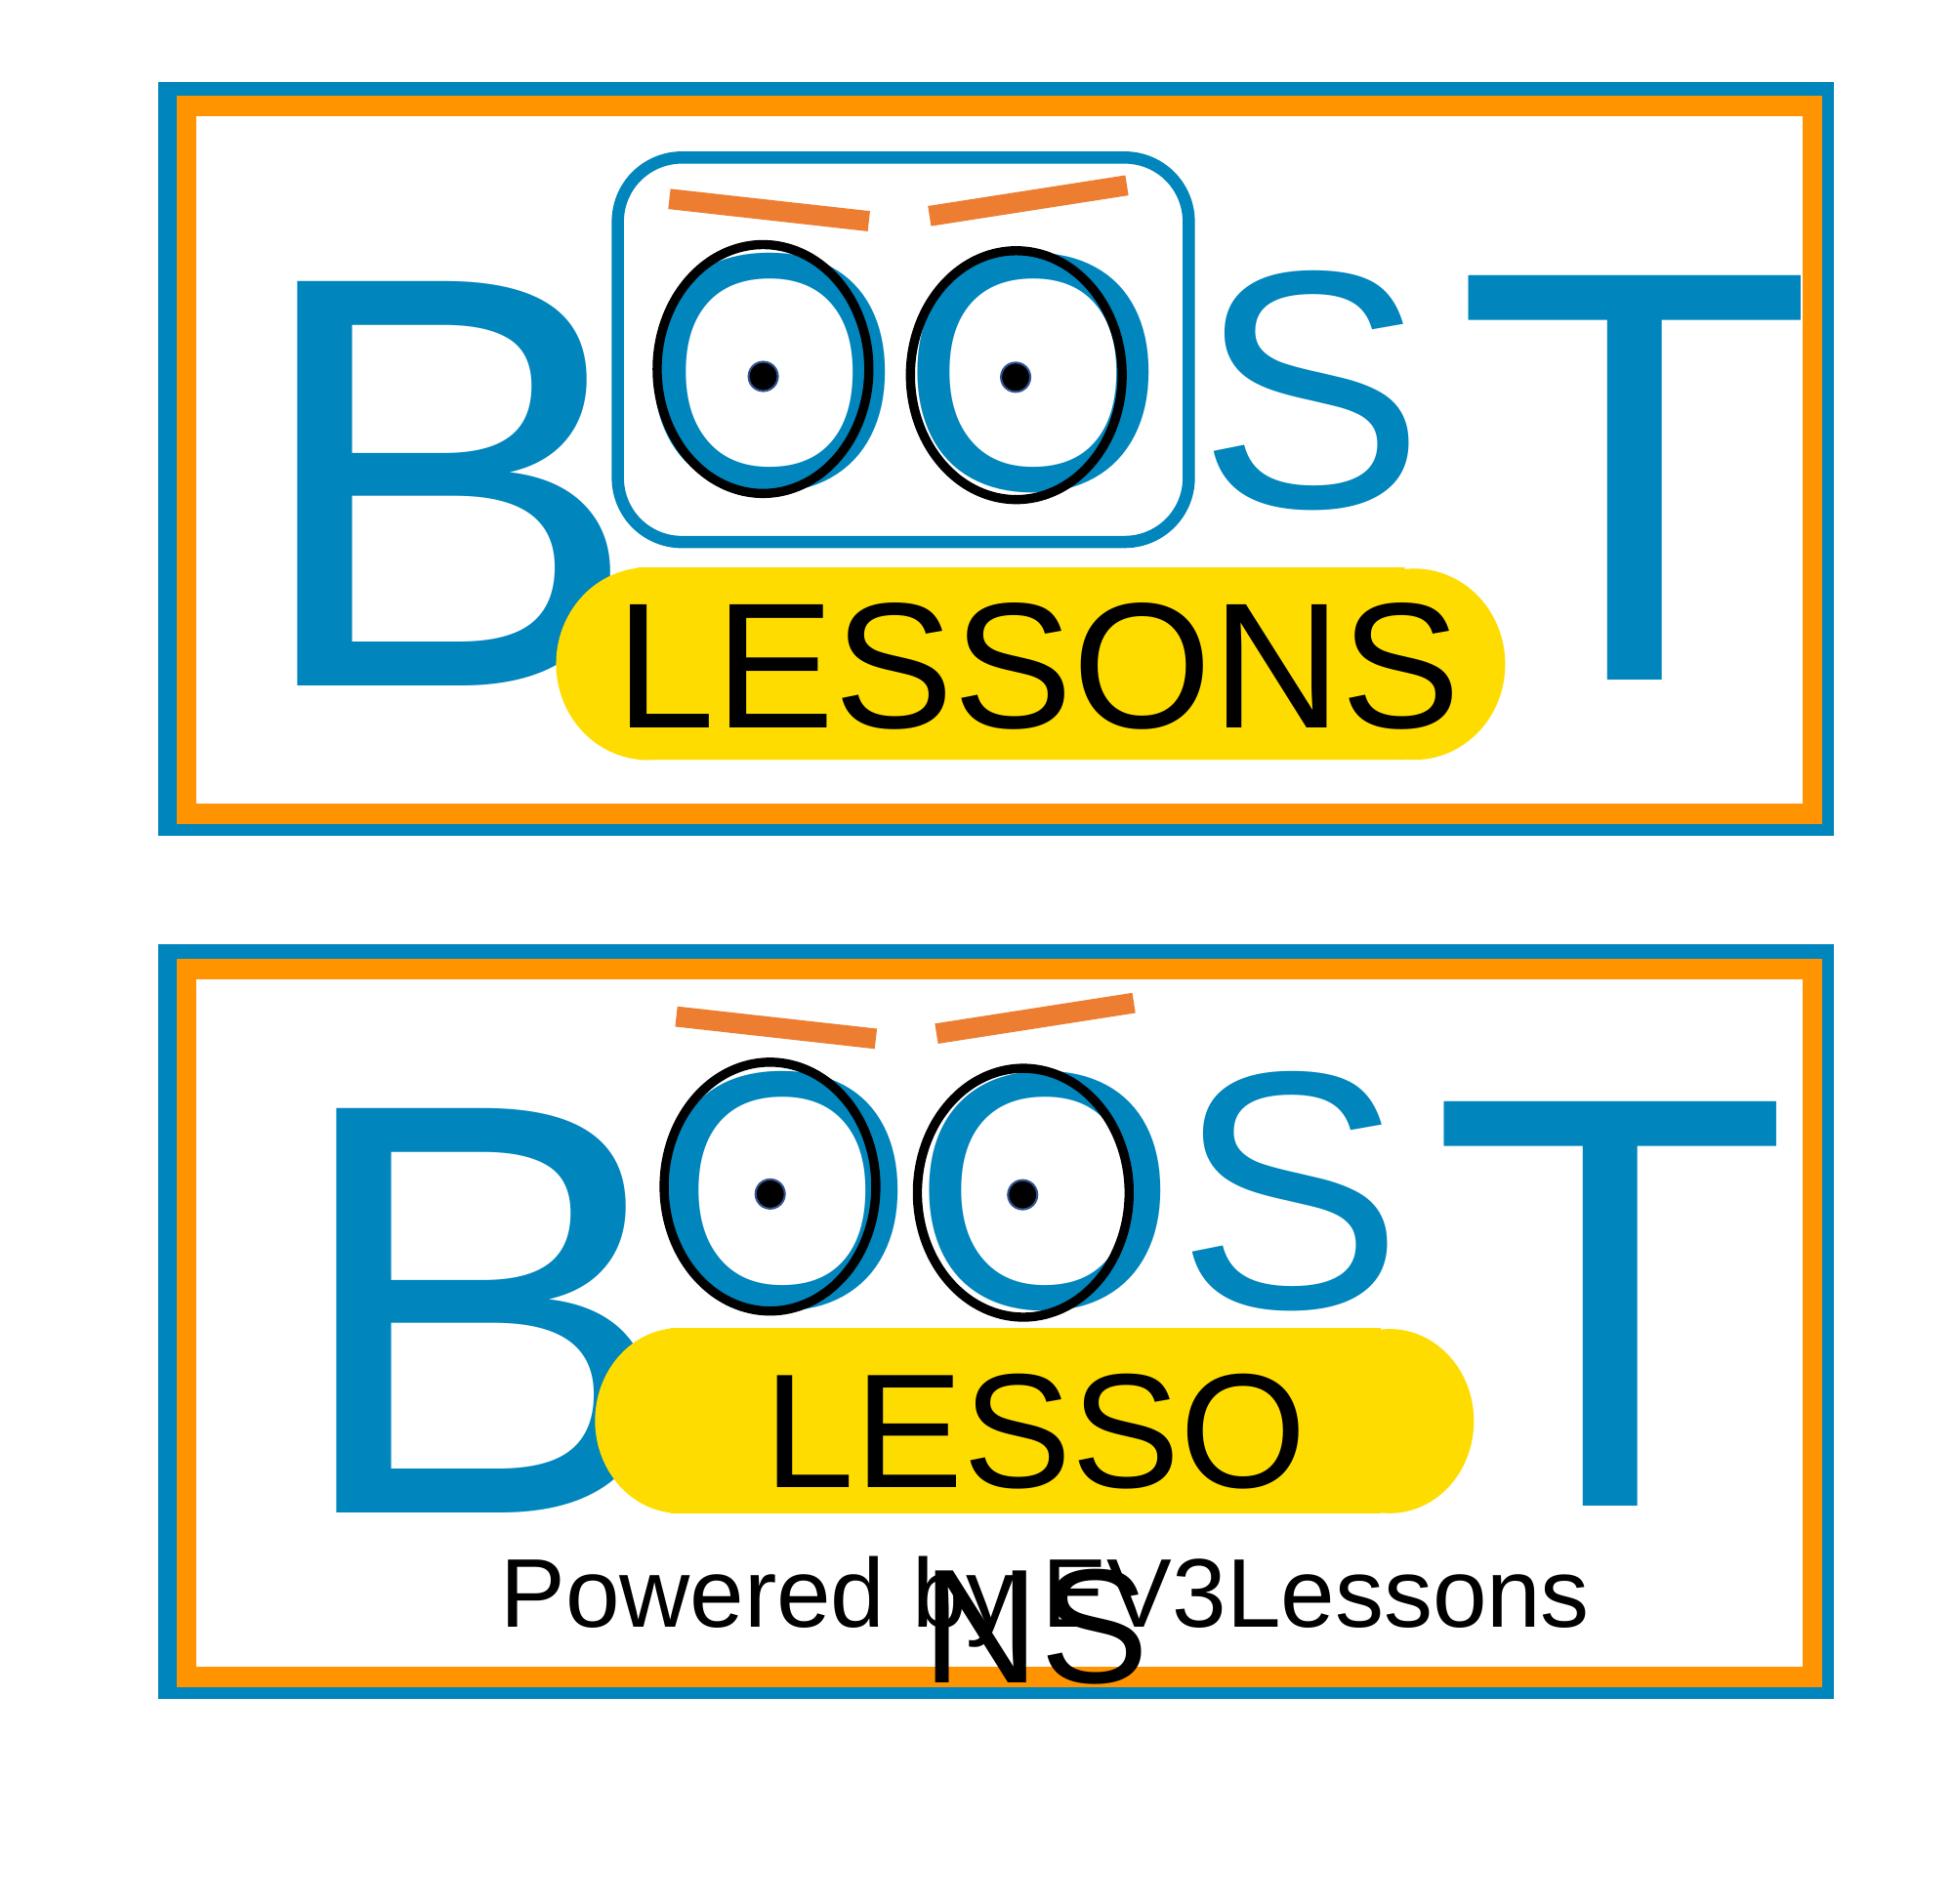

# OO
S
T
B
LESSONS

OOS
T
B
LESSONS

Powered by EV3Lessons